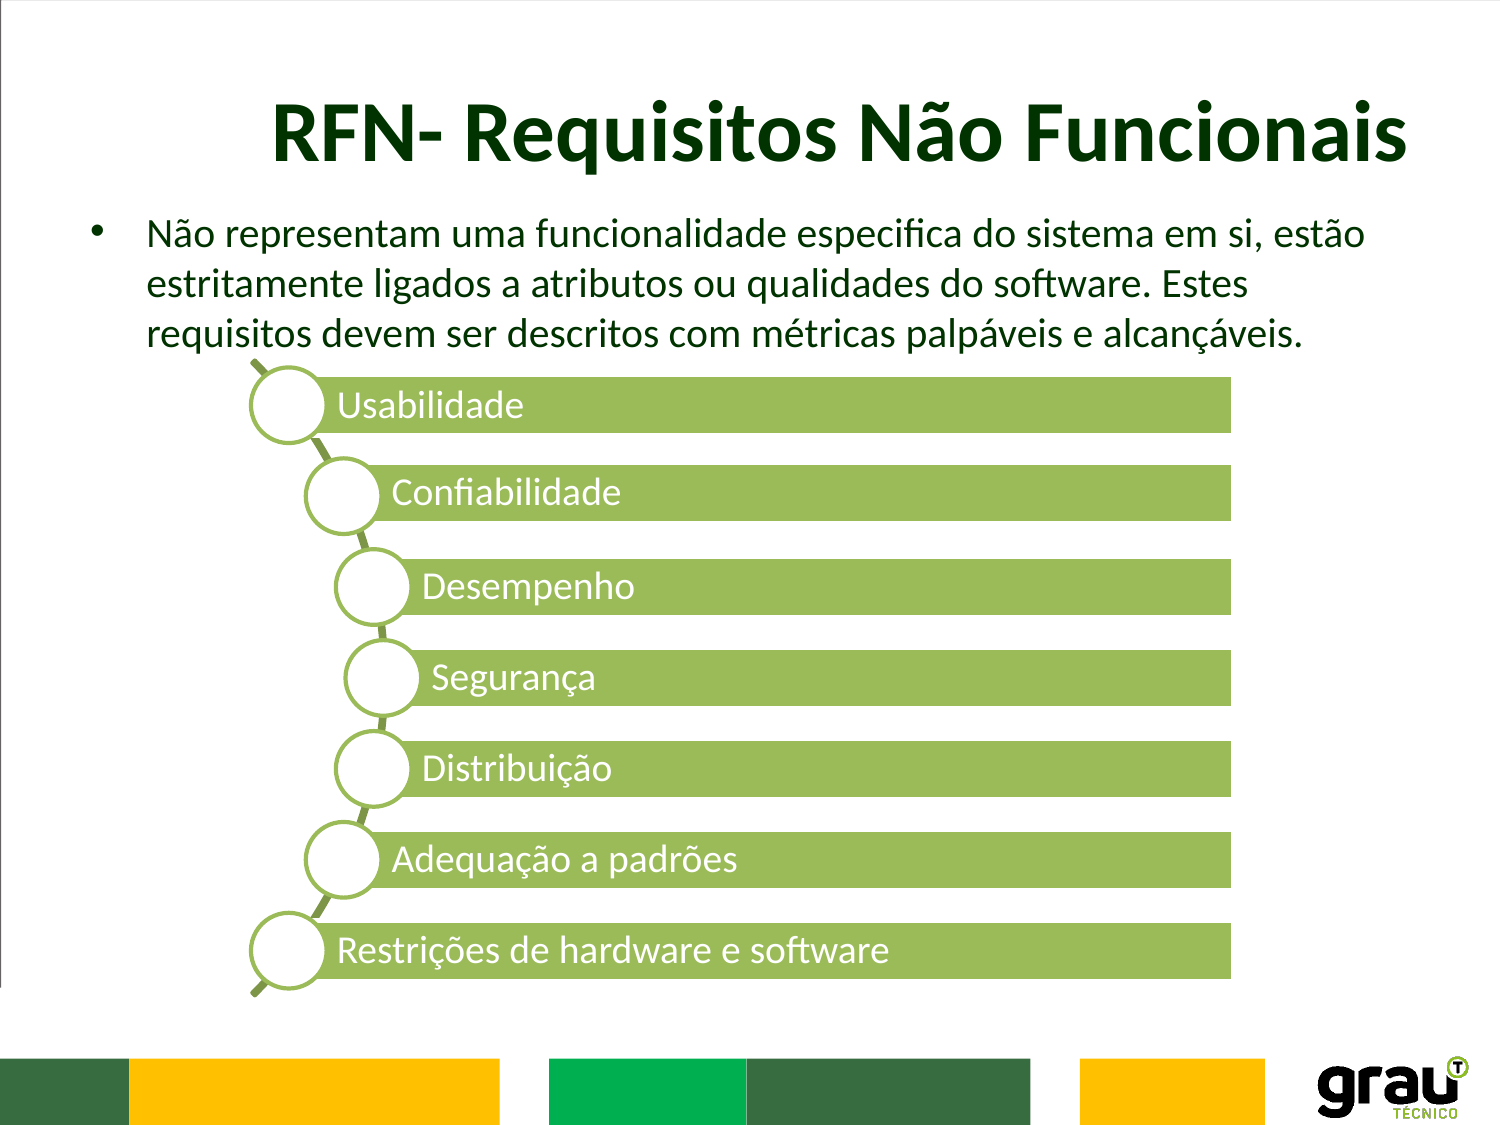

# RFN- Requisitos Não Funcionais
Não representam uma funcionalidade especifica do sistema em si, estão estritamente ligados a atributos ou qualidades do software. Estes requisitos devem ser descritos com métricas palpáveis e alcançáveis.

Usabilidade
Confiabilidade
Desempenho
Segurança
Distribuição
Adequação a padrões
Restrições de hardware e software